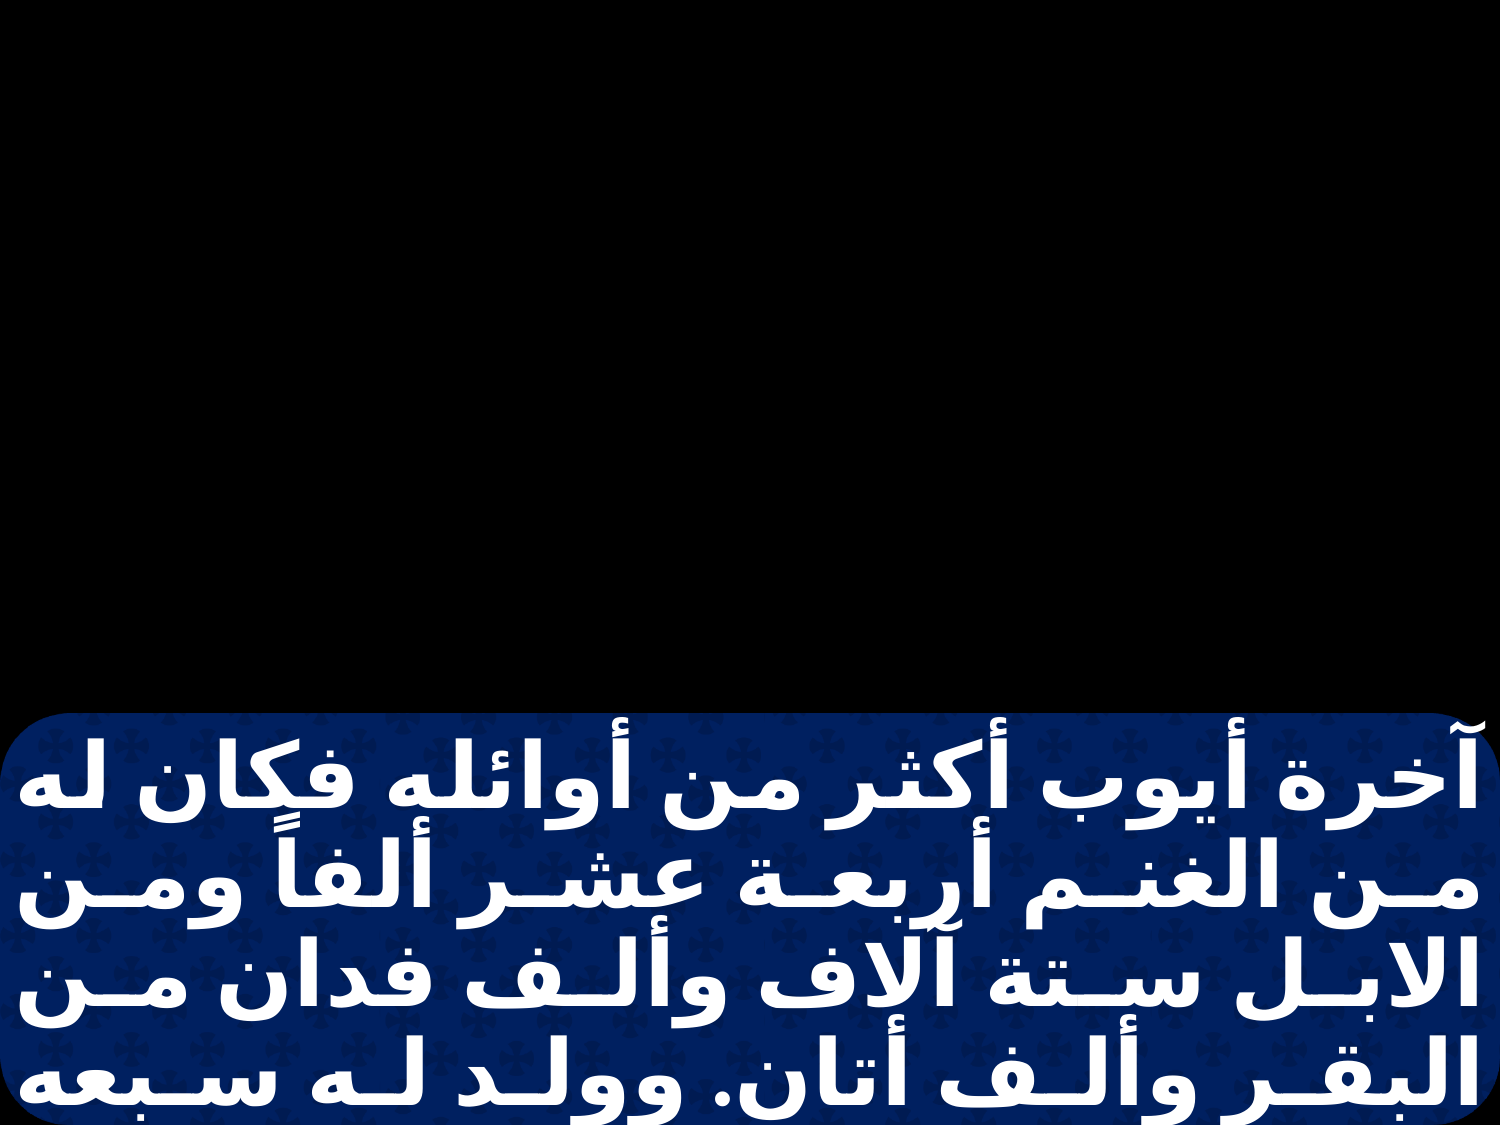

آخرة أيوب أكثر من أوائله فكان له من الغنم أربعة عشر ألفاً ومن الابل ستة آلاف وألف فدان من البقر وألف أتان. وولد له سبعه بنين وثلاث بنات. وسمى اسم الأولى نهارًا (يميمة) والثانية قصيفة والثالثة